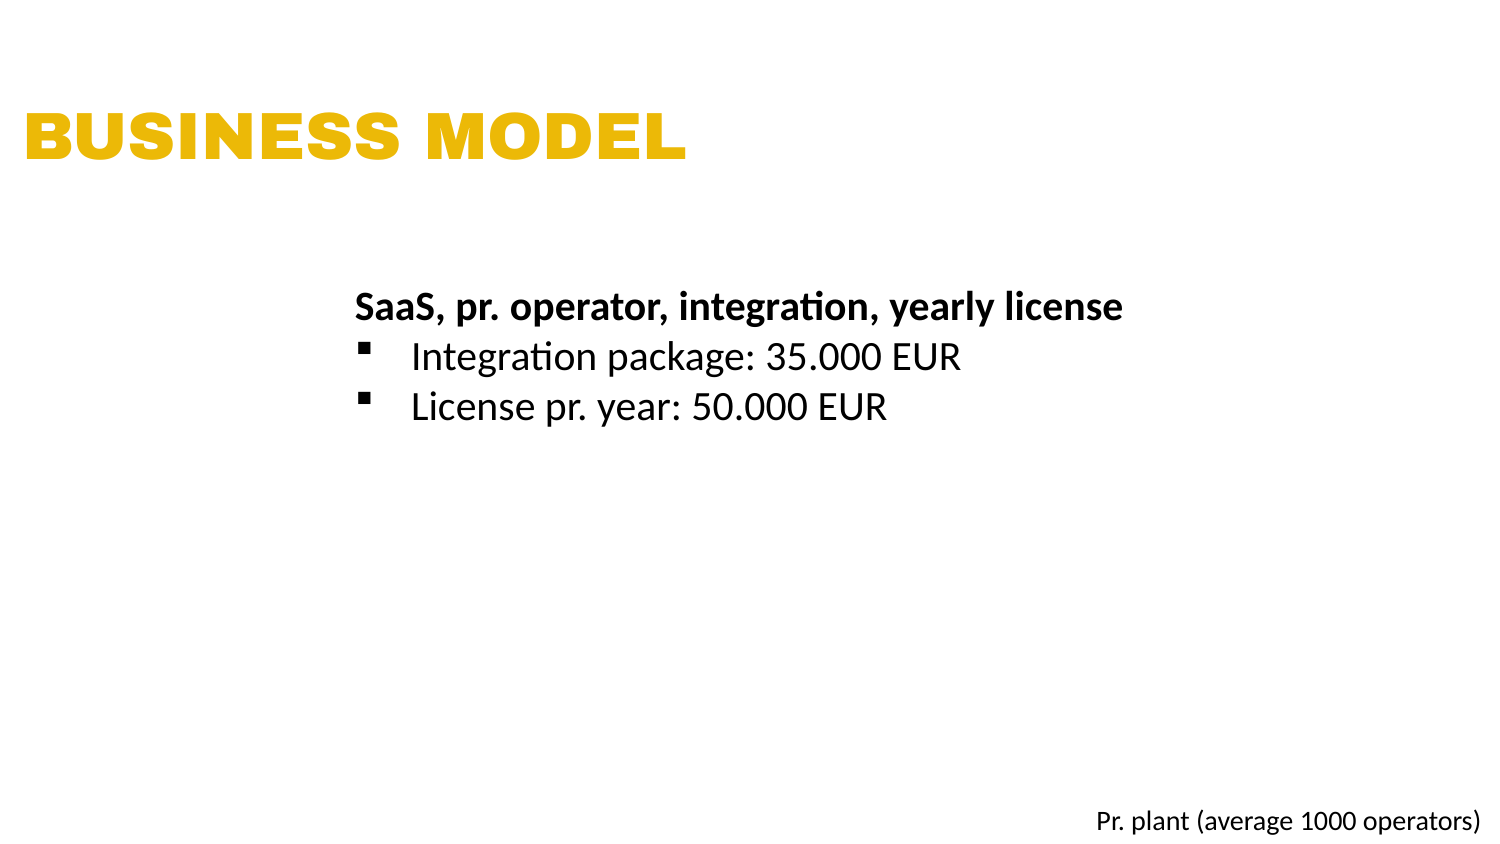

BUSINESS MODEL
SaaS, pr. operator, integration, yearly license
Integration package: 35.000 EUR
License pr. year: 50.000 EUR

Pr. plant (average 1000 operators)